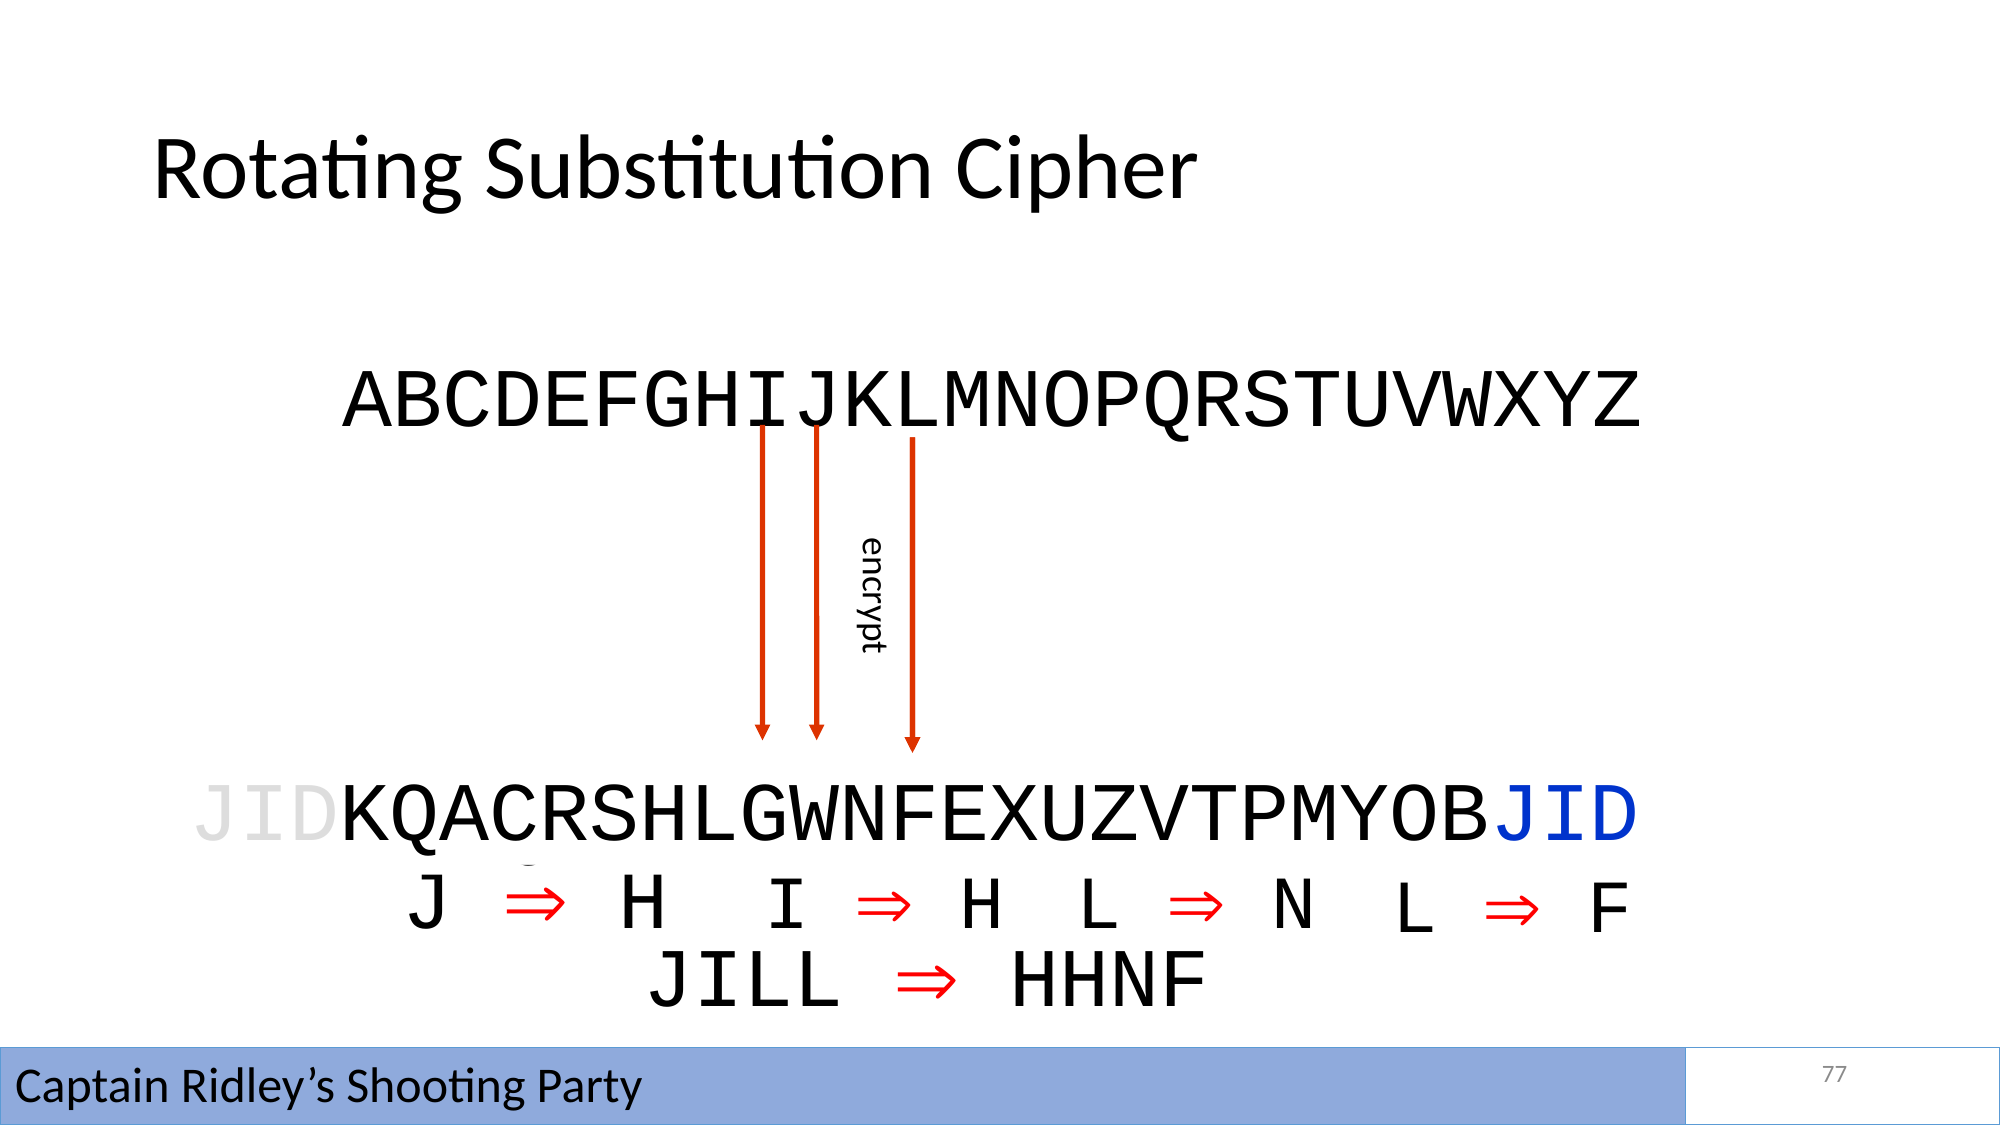

# Rotating Substitution Cipher
ABCDEFGHIJKLMNOPQRSTUVWXYZ

encrypt
JIDKQACRSHLGWNFEXUZVTPMYOBJID
JIDKQACRSHLGWNFEXUZVTPMYOBJI
JIDKQACRSHLGWNFEXUZVTPMYOBJ
JIDKQACRSHLGWNFEXUZVTPMYOB
J ⇒ H
I ⇒ H
L ⇒ N
L ⇒ F
JILL ⇒ HHNF
77
Captain Ridley’s Shooting Party